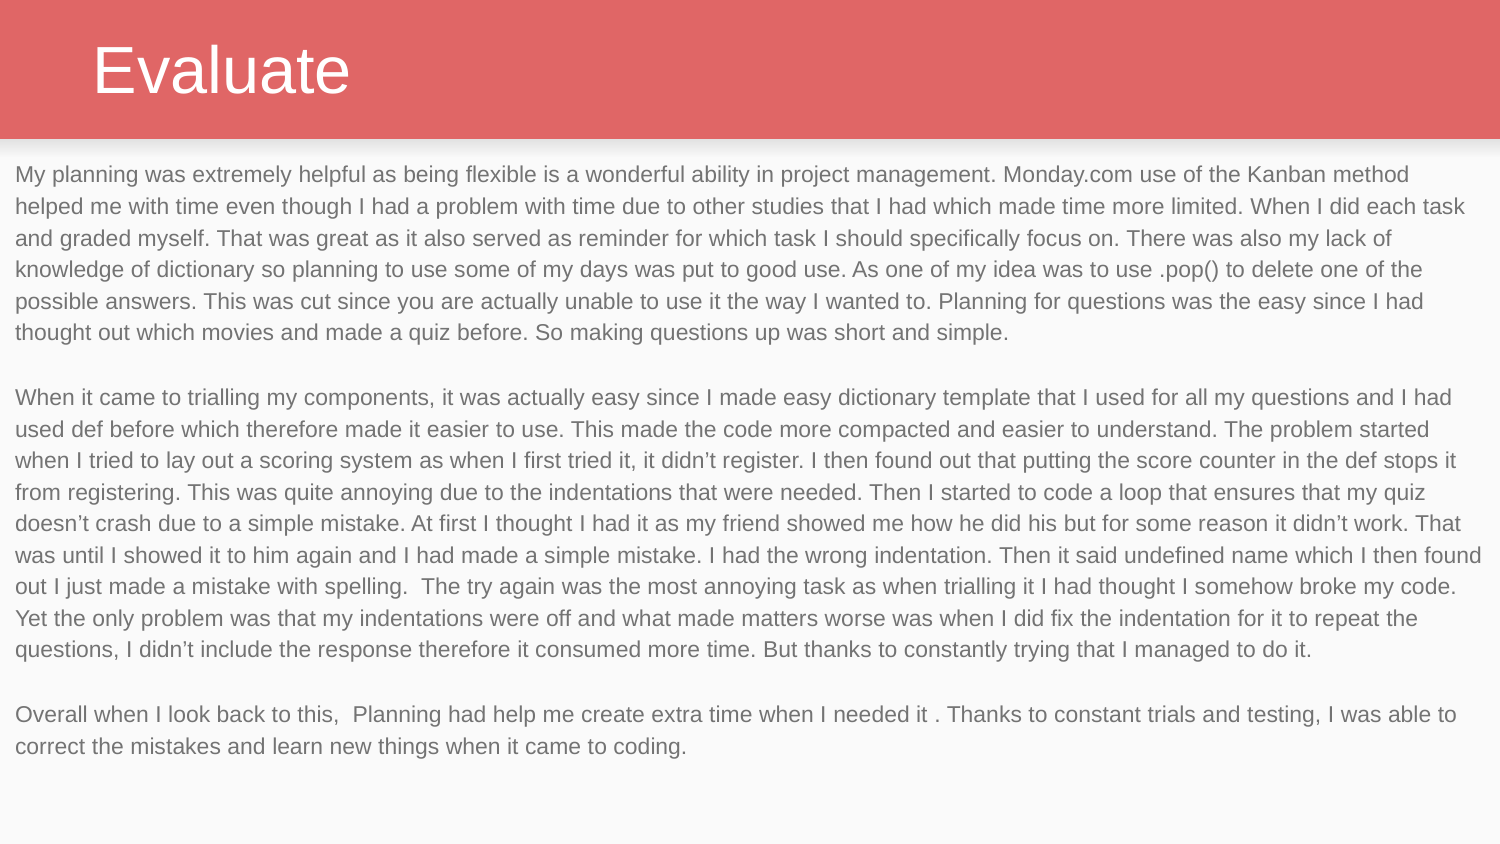

# Evaluate
My planning was extremely helpful as being flexible is a wonderful ability in project management. Monday.com use of the Kanban method helped me with time even though I had a problem with time due to other studies that I had which made time more limited. When I did each task and graded myself. That was great as it also served as reminder for which task I should specifically focus on. There was also my lack of knowledge of dictionary so planning to use some of my days was put to good use. As one of my idea was to use .pop() to delete one of the possible answers. This was cut since you are actually unable to use it the way I wanted to. Planning for questions was the easy since I had thought out which movies and made a quiz before. So making questions up was short and simple.
When it came to trialling my components, it was actually easy since I made easy dictionary template that I used for all my questions and I had used def before which therefore made it easier to use. This made the code more compacted and easier to understand. The problem started when I tried to lay out a scoring system as when I first tried it, it didn’t register. I then found out that putting the score counter in the def stops it from registering. This was quite annoying due to the indentations that were needed. Then I started to code a loop that ensures that my quiz doesn’t crash due to a simple mistake. At first I thought I had it as my friend showed me how he did his but for some reason it didn’t work. That was until I showed it to him again and I had made a simple mistake. I had the wrong indentation. Then it said undefined name which I then found out I just made a mistake with spelling.  The try again was the most annoying task as when trialling it I had thought I somehow broke my code. Yet the only problem was that my indentations were off and what made matters worse was when I did fix the indentation for it to repeat the questions, I didn’t include the response therefore it consumed more time. But thanks to constantly trying that I managed to do it.
Overall when I look back to this,  Planning had help me create extra time when I needed it . Thanks to constant trials and testing, I was able to correct the mistakes and learn new things when it came to coding.